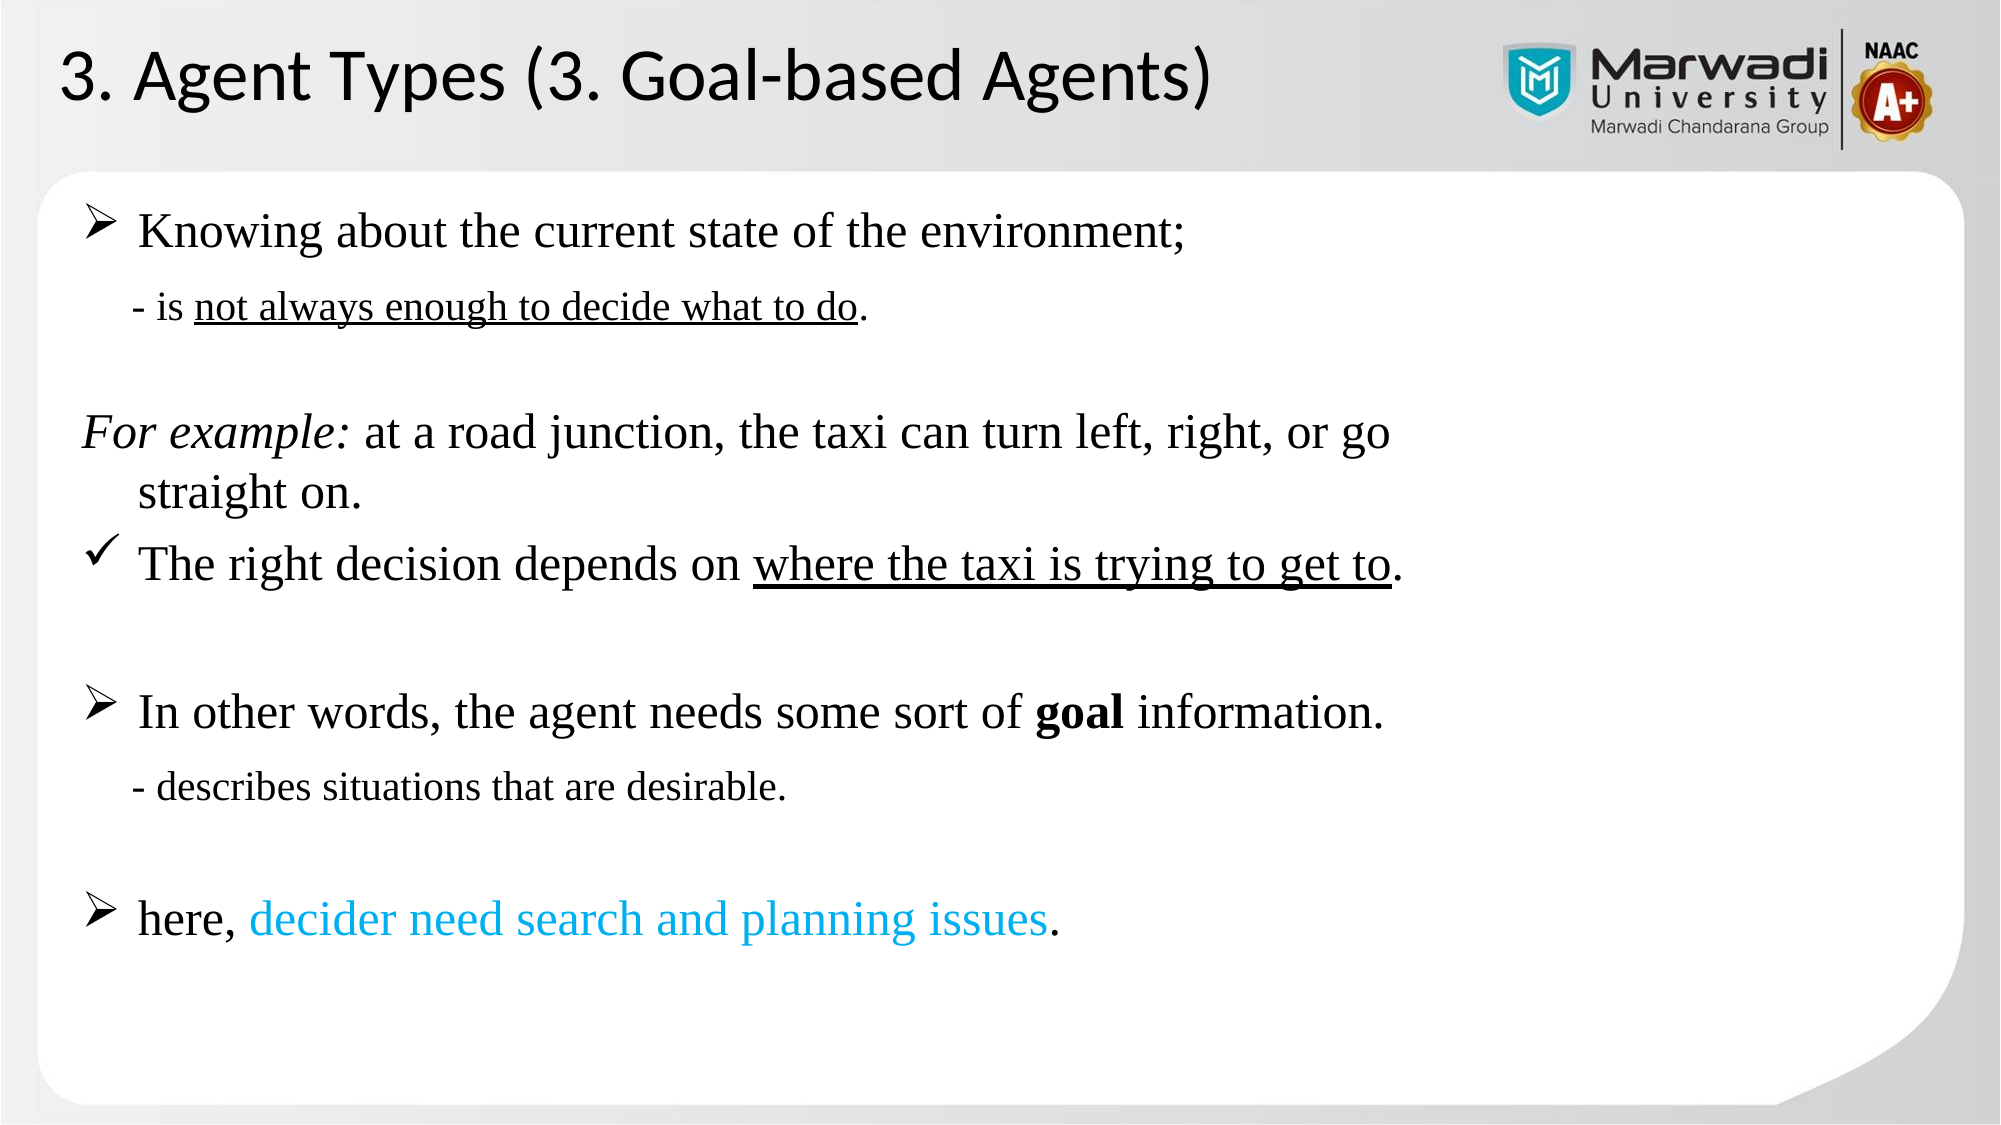

# 3. Agent Types (3. Goal-based Agents)
Knowing about the current state of the environment;
- is not always enough to decide what to do.

For example: at a road junction, the taxi can turn left, right, or go
straight on.
The right decision depends on where the taxi is trying to get to.

In other words, the agent needs some sort of goal information.
- describes situations that are desirable.

here, decider need search and planning issues.